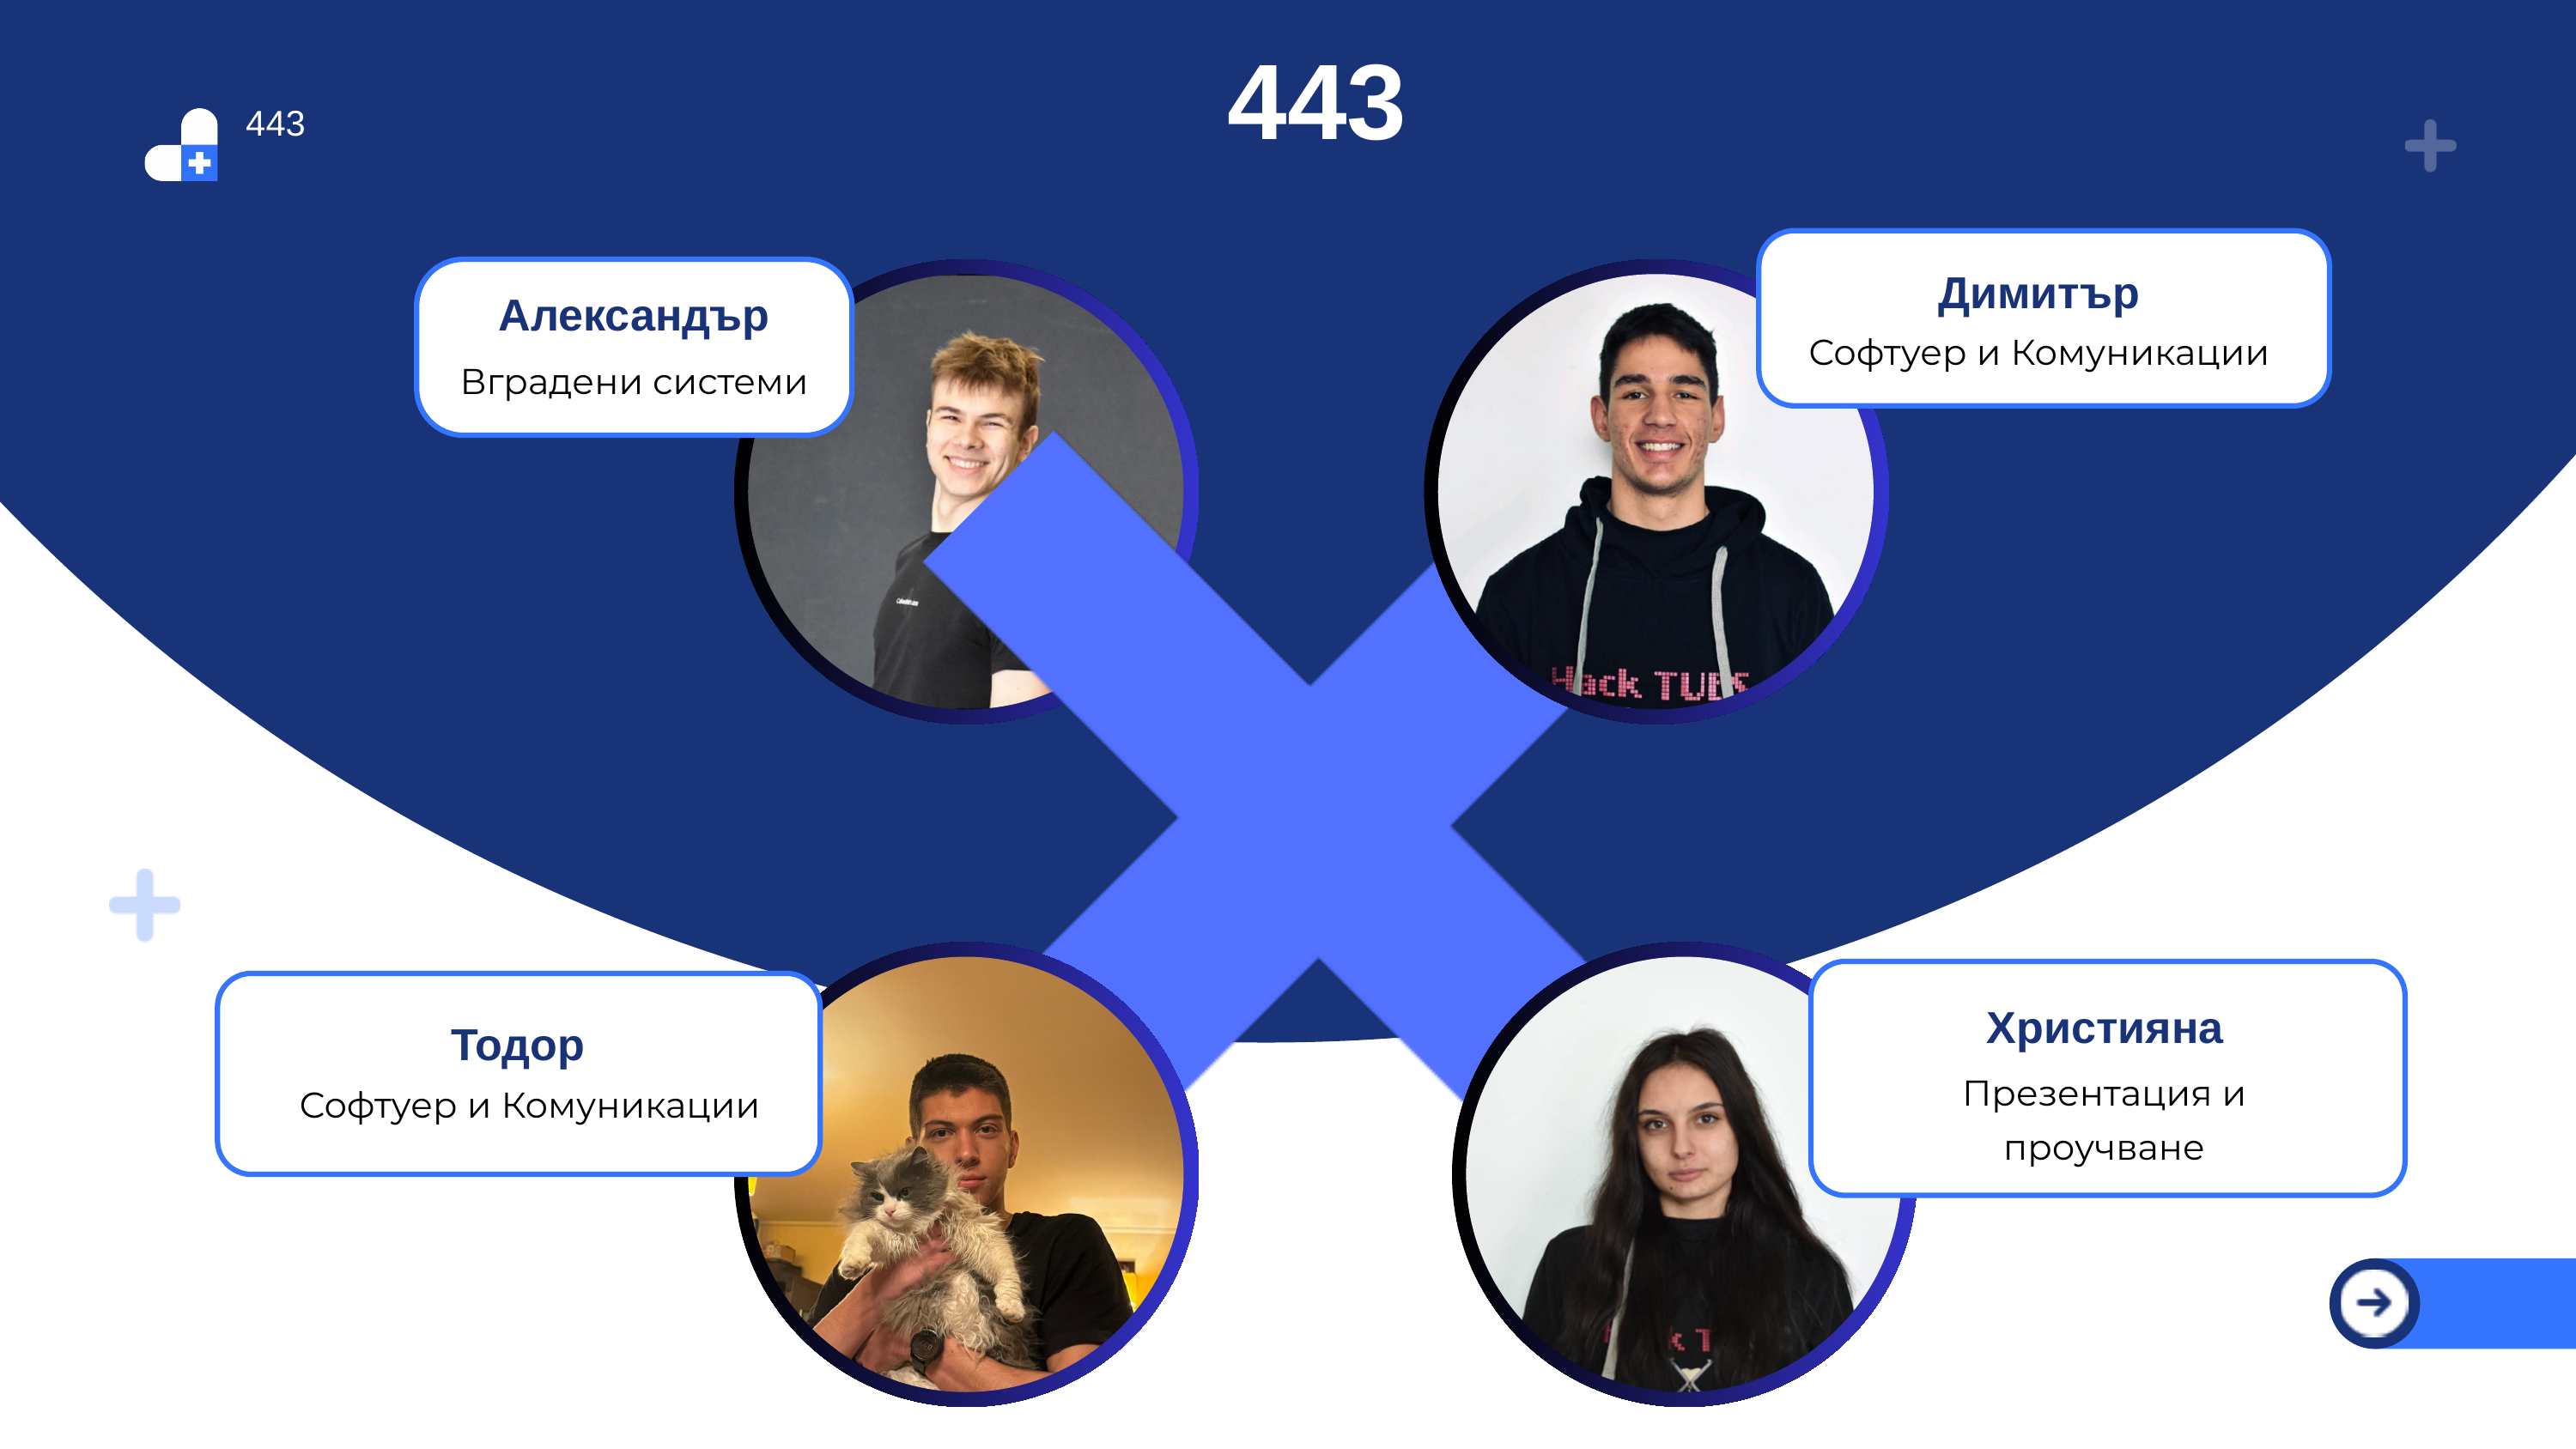

443
443

Димитър
Софтуер и Комуникации

Александър
Вградени системи

Християна
Презентация и проучване

Тодор
Софтуер и Комуникации
Juliana Silva
Nutritionist